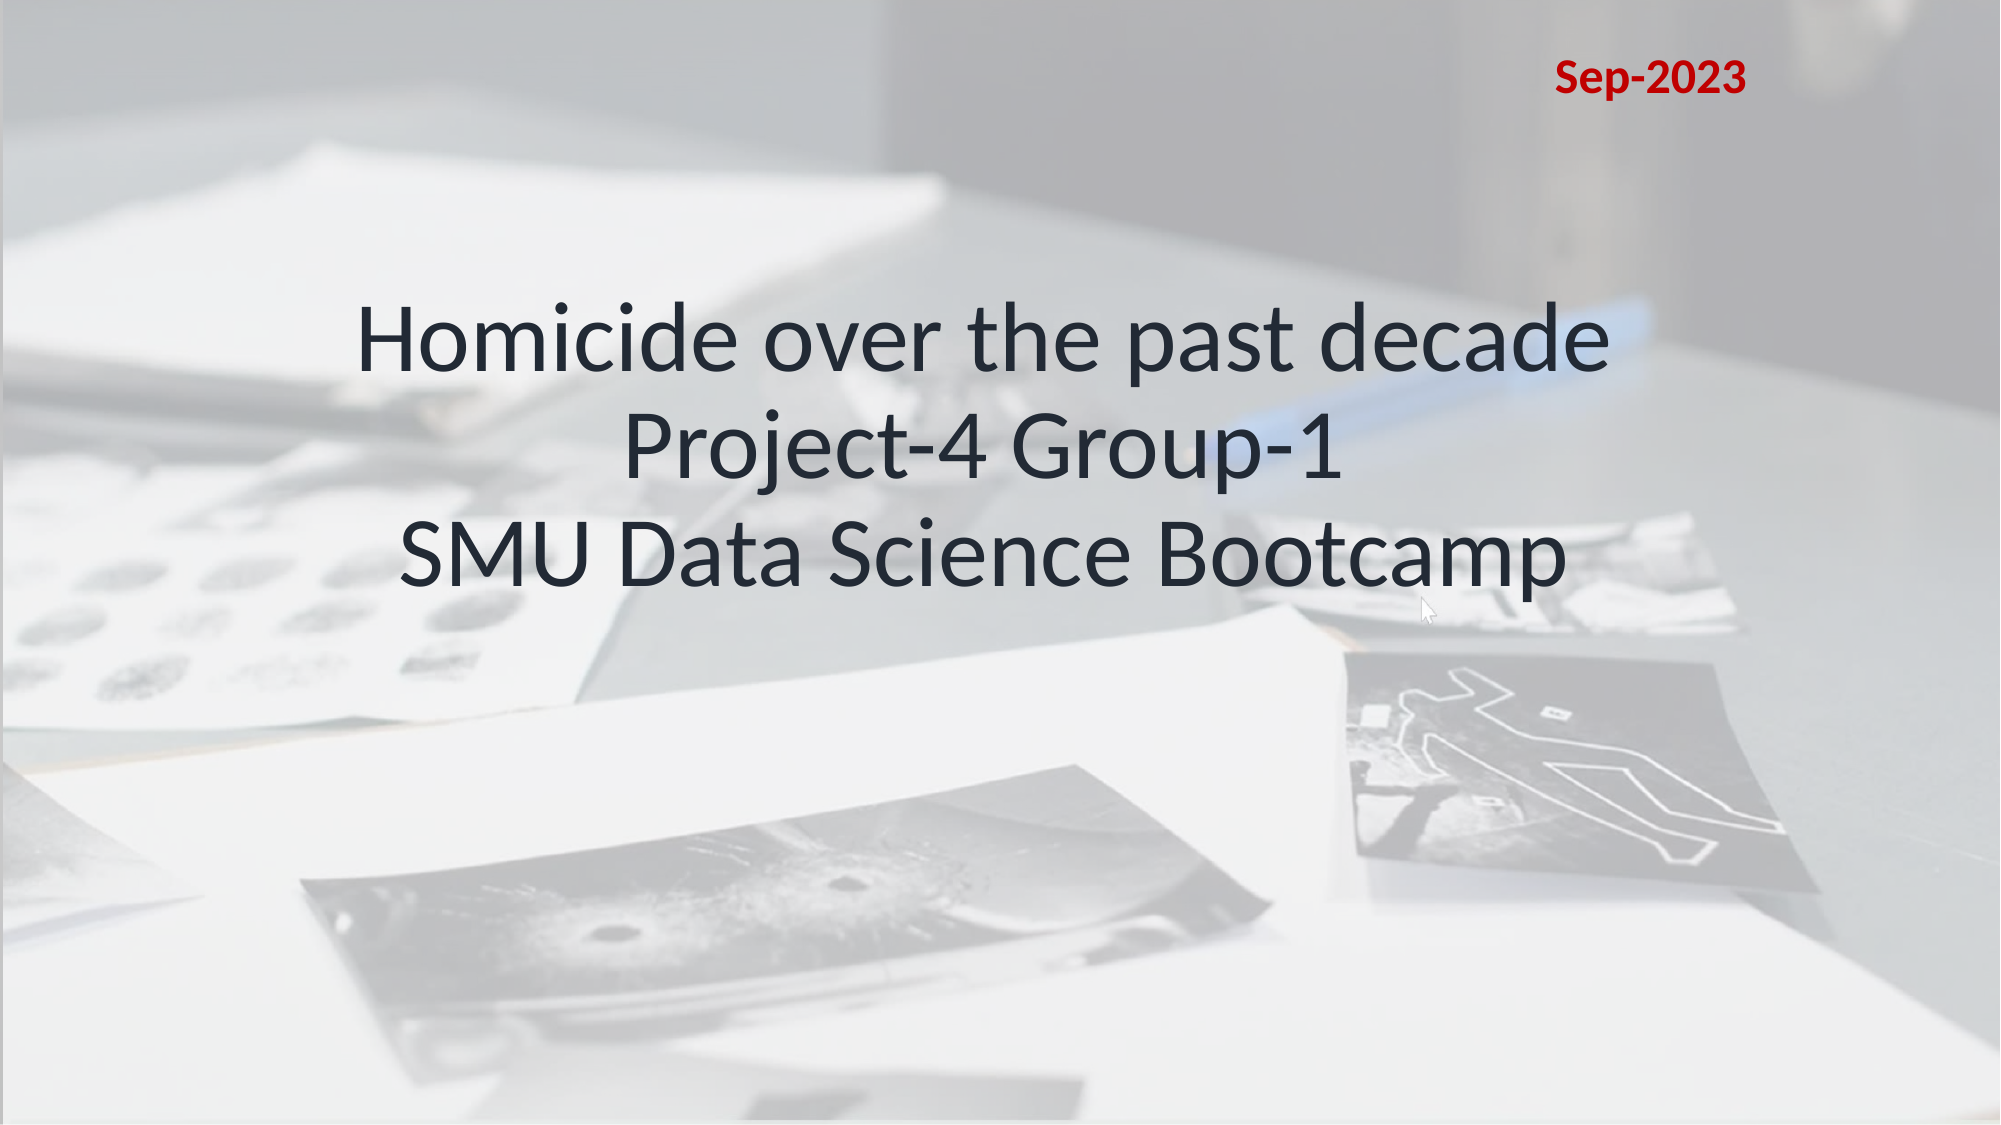

Sep-2023
# Homicide over the past decade Project-4 Group-1 SMU Data Science Bootcamp